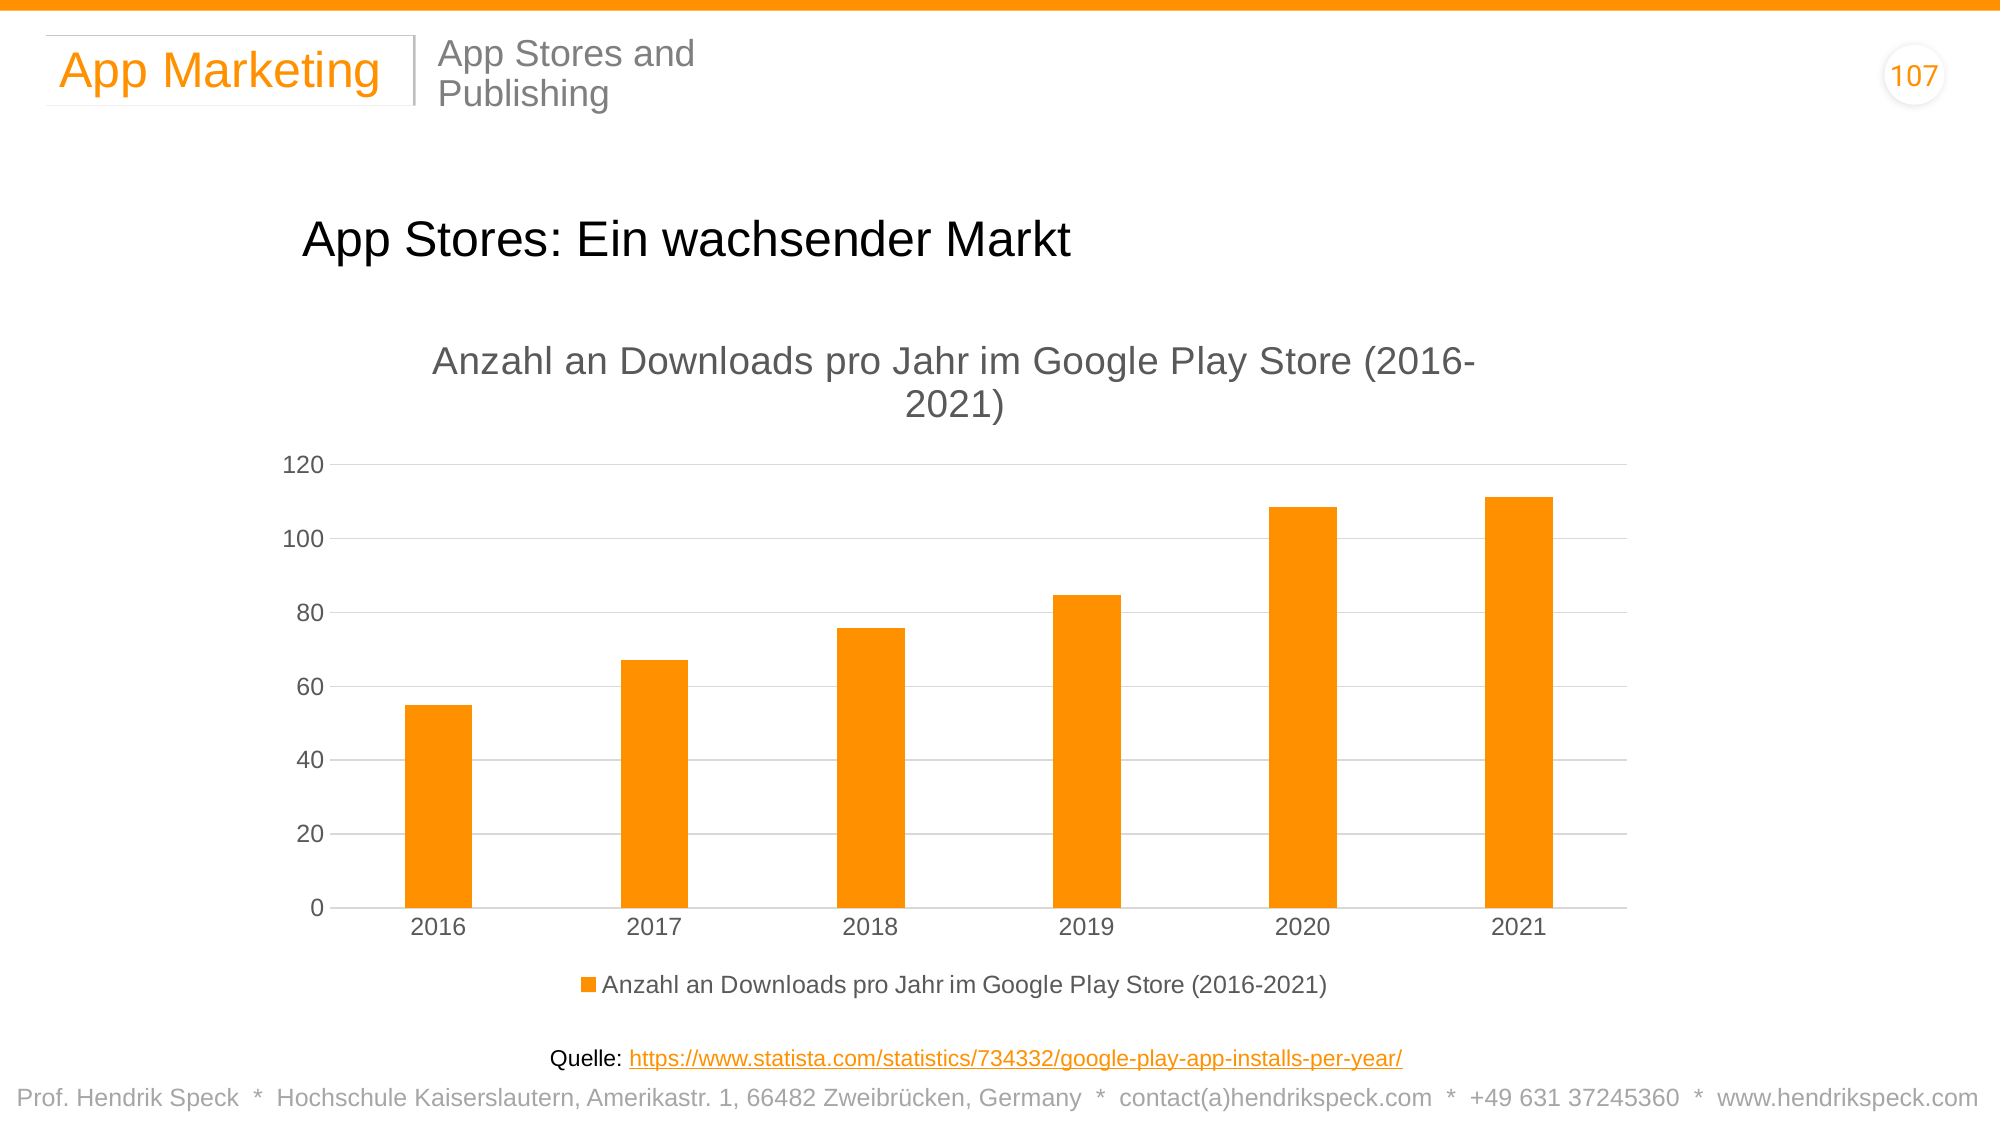

App Marketing
App Stores and Publishing
107
App Stores: Ein wachsender Markt

### Chart:

| Category | Anzahl an Downloads pro Jahr im Google Play Store (2016-2021) |
|---|---|
| 2016 | 55.0 |
| 2017 | 67.0 |
| 2018 | 75.7 |
| 2019 | 84.8 |
| 2020 | 108.5 |
| 2021 | 111.3 |
Quelle: https://www.statista.com/statistics/734332/google-play-app-installs-per-year/